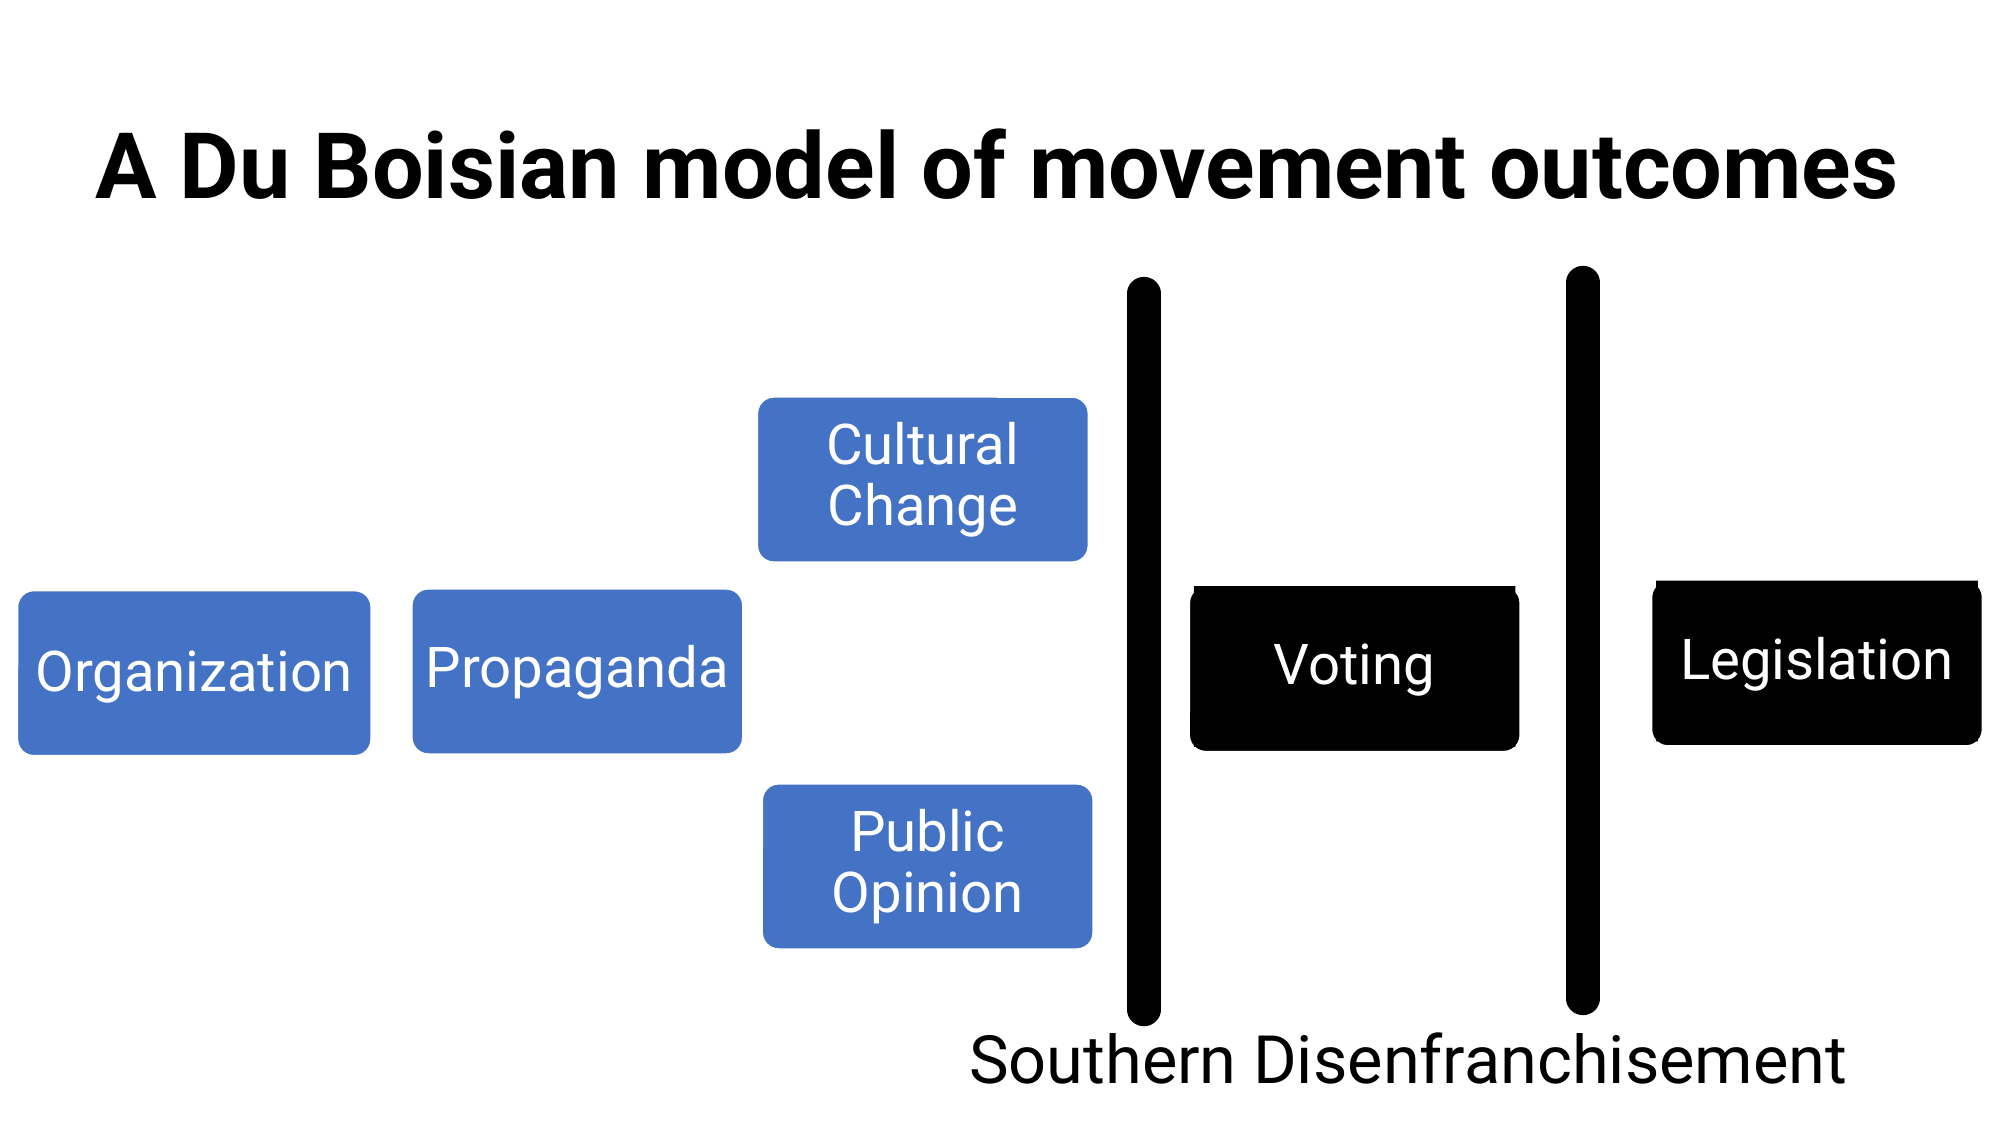

# A Du Boisian model of movement outcomes

Cultural Change

Legislation

Voting

Propaganda

Organization

Public Opinion
Southern Disenfranchisement